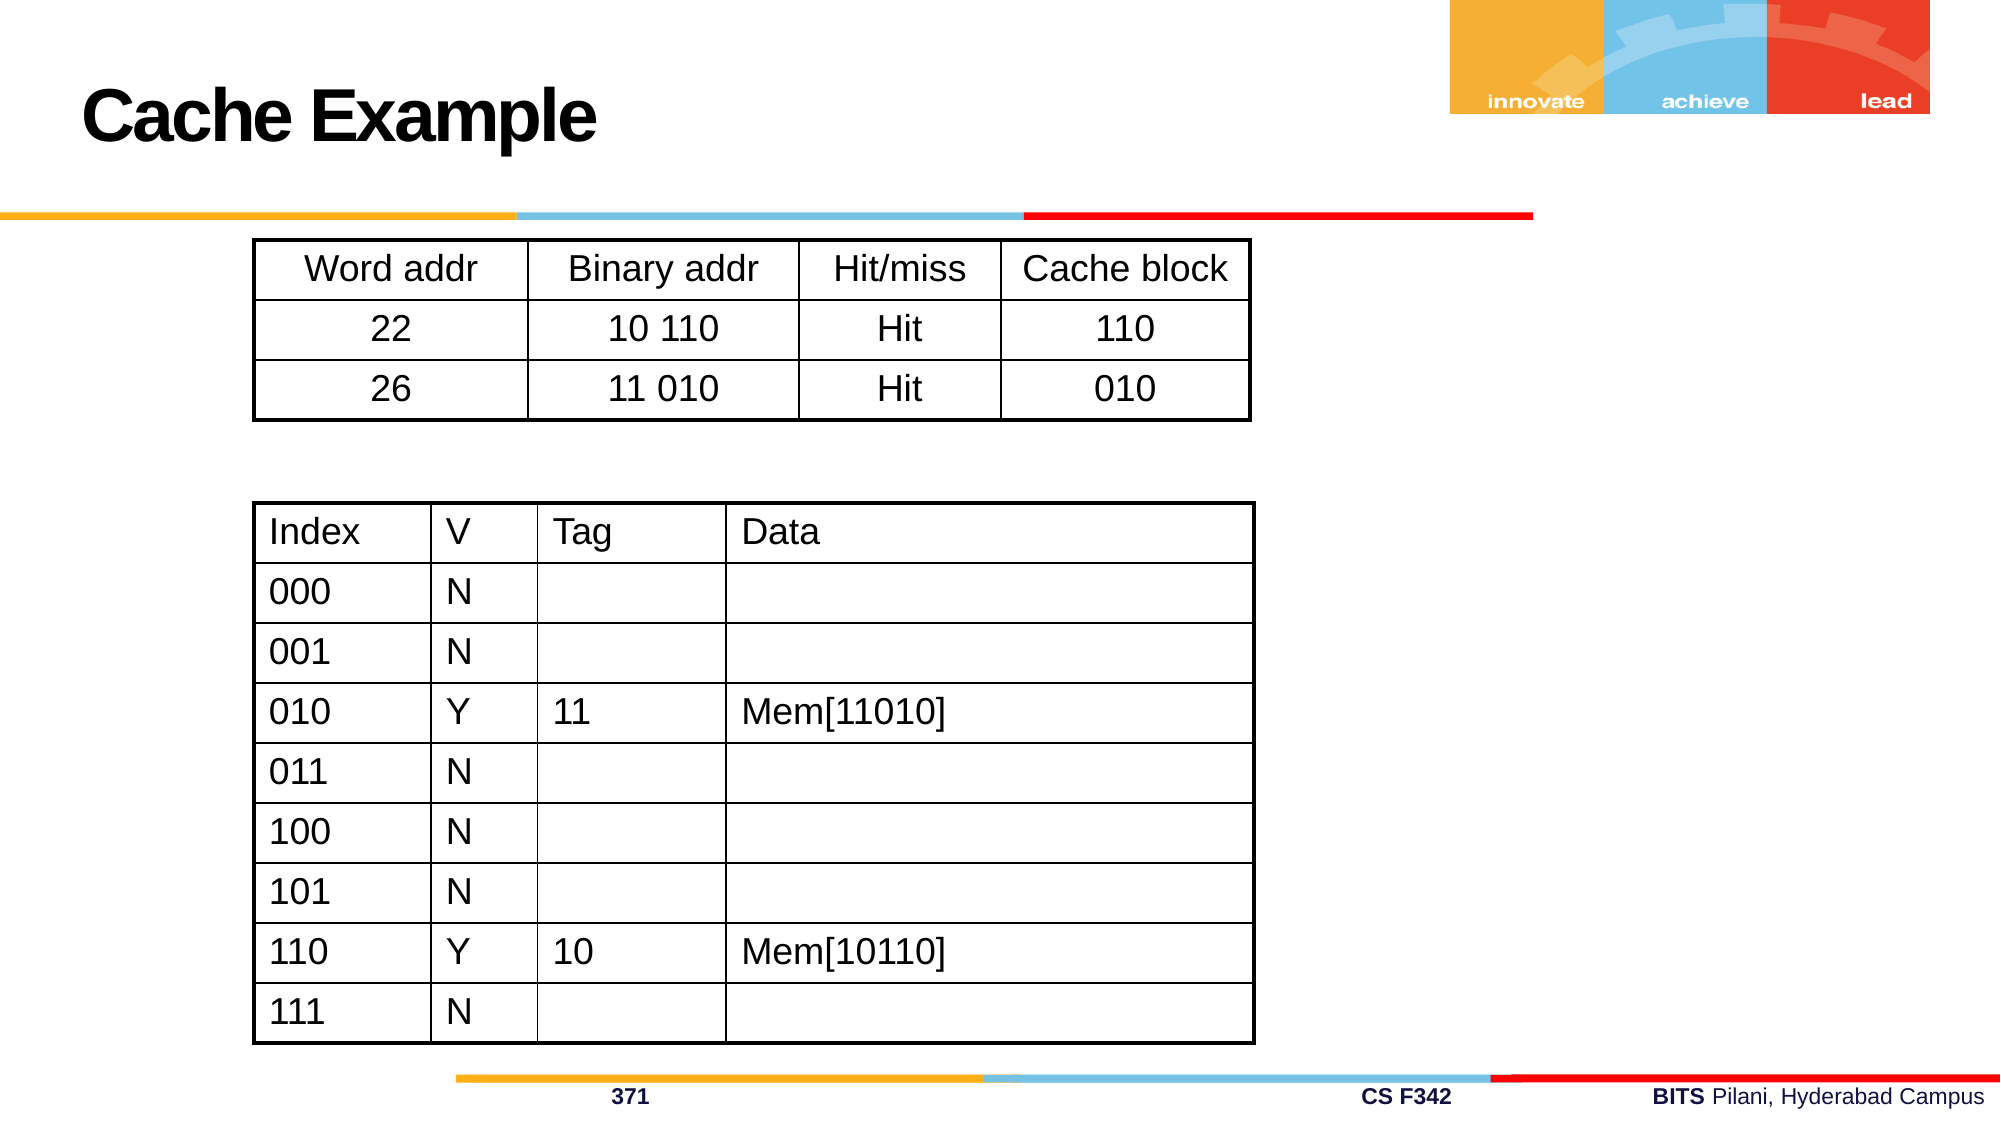

Cache Example
| Word addr | Binary addr | Hit/miss | Cache block |
| --- | --- | --- | --- |
| 22 | 10 110 | Hit | 110 |
| 26 | 11 010 | Hit | 010 |
| Index | V | Tag | Data |
| --- | --- | --- | --- |
| 000 | N |  |  |
| 001 | N |  |  |
| 010 | Y | 11 | Mem[11010] |
| 011 | N |  |  |
| 100 | N |  |  |
| 101 | N |  |  |
| 110 | Y | 10 | Mem[10110] |
| 111 | N |  |  |